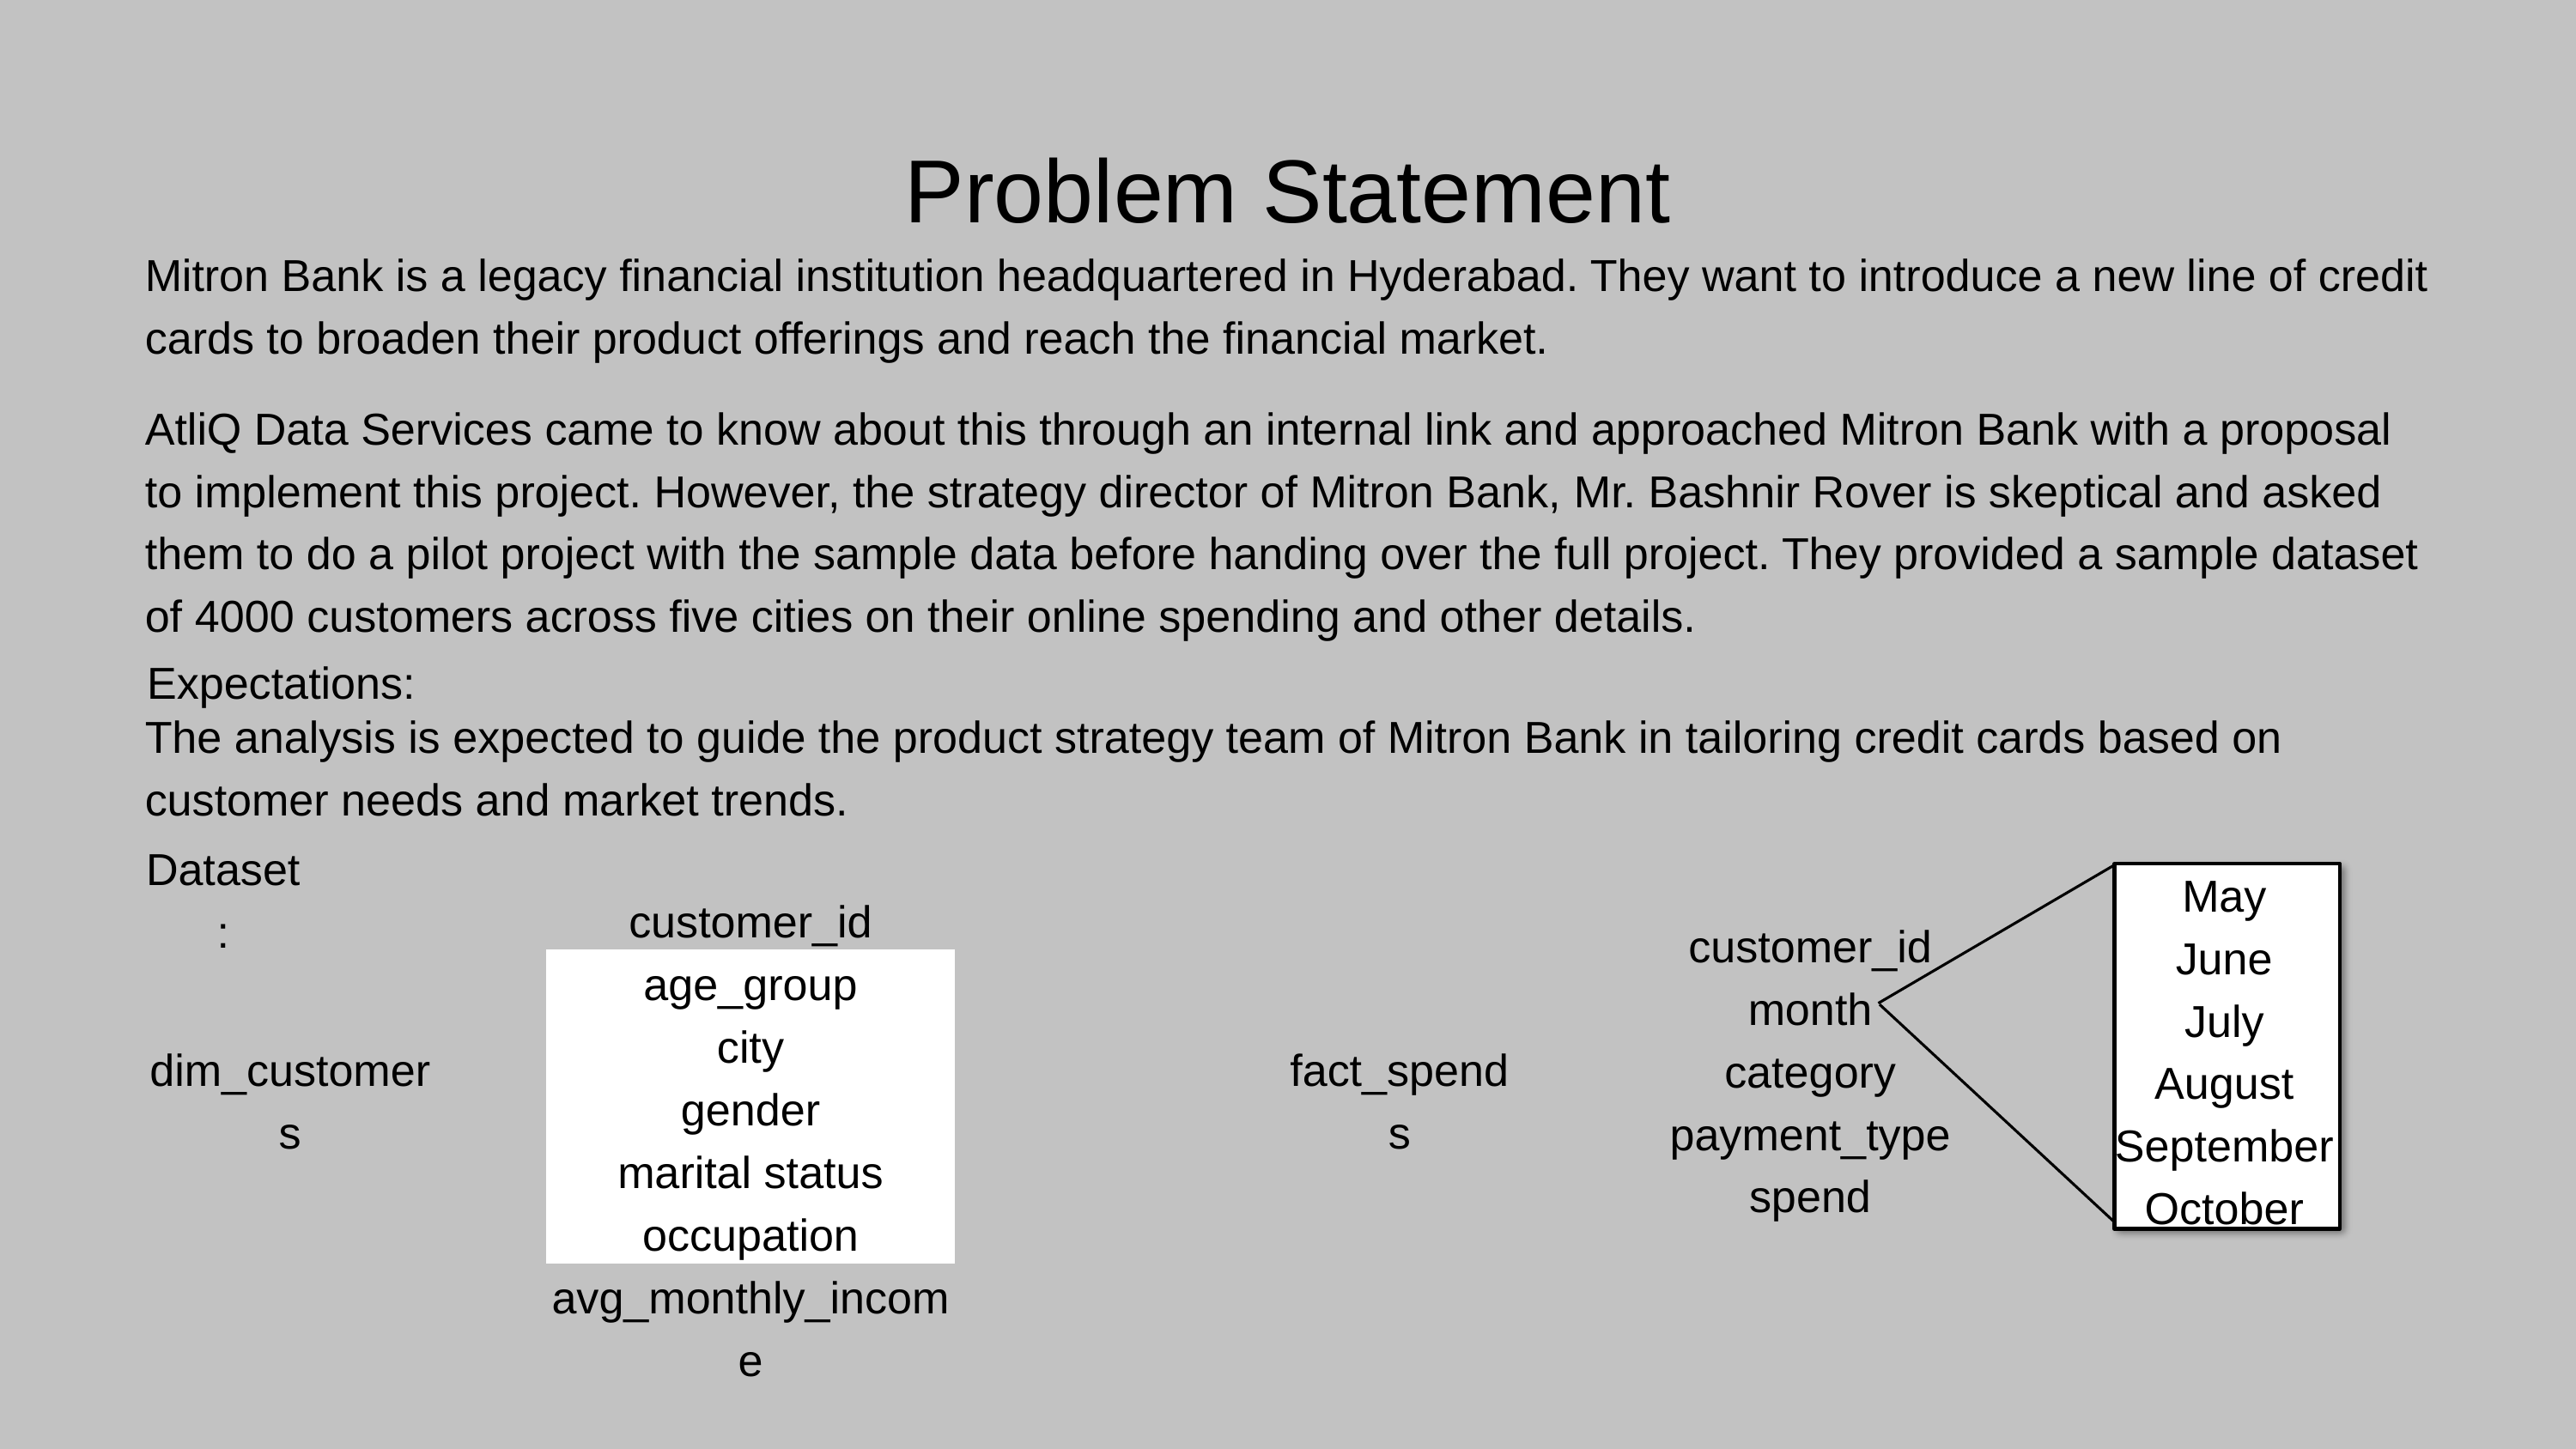

Problem Statement
Mitron Bank is a legacy financial institution headquartered in Hyderabad. They want to introduce a new line of credit cards to broaden their product offerings and reach the financial market.
AtliQ Data Services came to know about this through an internal link and approached Mitron Bank with a proposal to implement this project. However, the strategy director of Mitron Bank, Mr. Bashnir Rover is skeptical and asked them to do a pilot project with the sample data before handing over the full project. They provided a sample dataset of 4000 customers across five cities on their online spending and other details.
Expectations:
The analysis is expected to guide the product strategy team of Mitron Bank in tailoring credit cards based on customer needs and market trends.
Dataset:
May
June
July
August
September
October

customer_id
age_group
city
gender
marital status
occupation
avg_monthly_income
customer_id
month
category
payment_type
spend

dim_customers
fact_spends